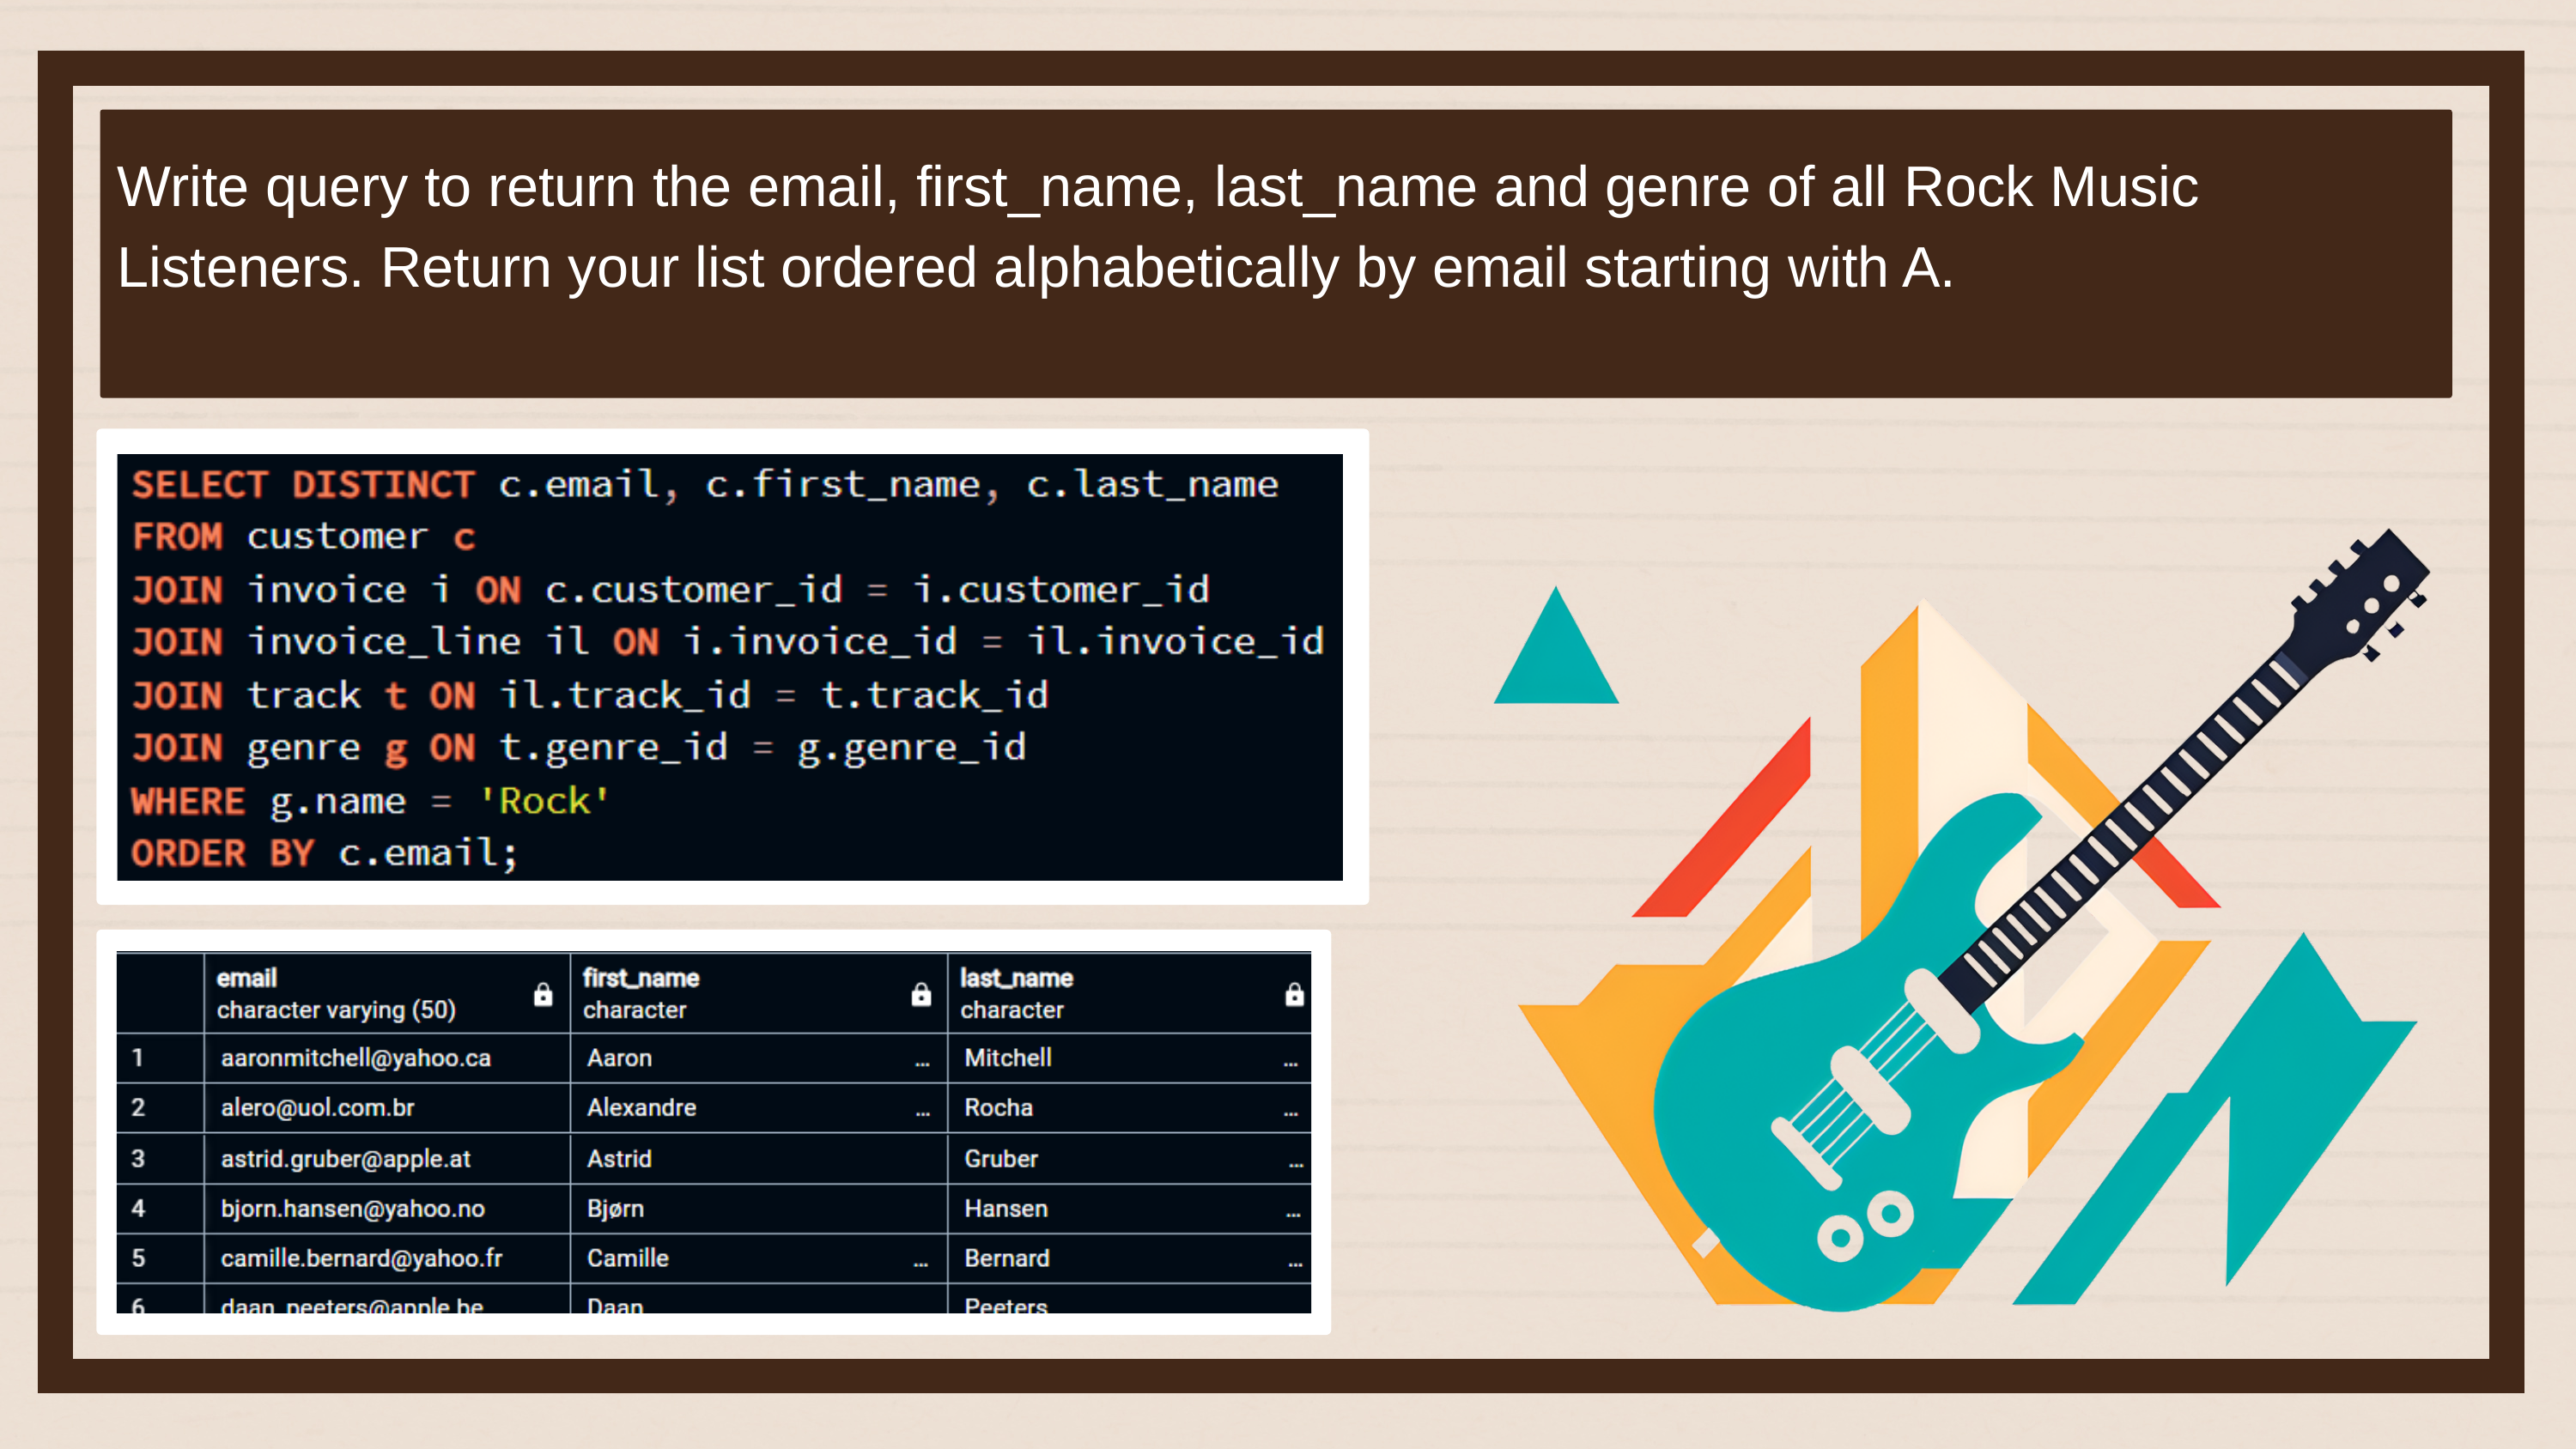

Write query to return the email, first_name, last_name and genre of all Rock Music Listeners. Return your list ordered alphabetically by email starting with A.